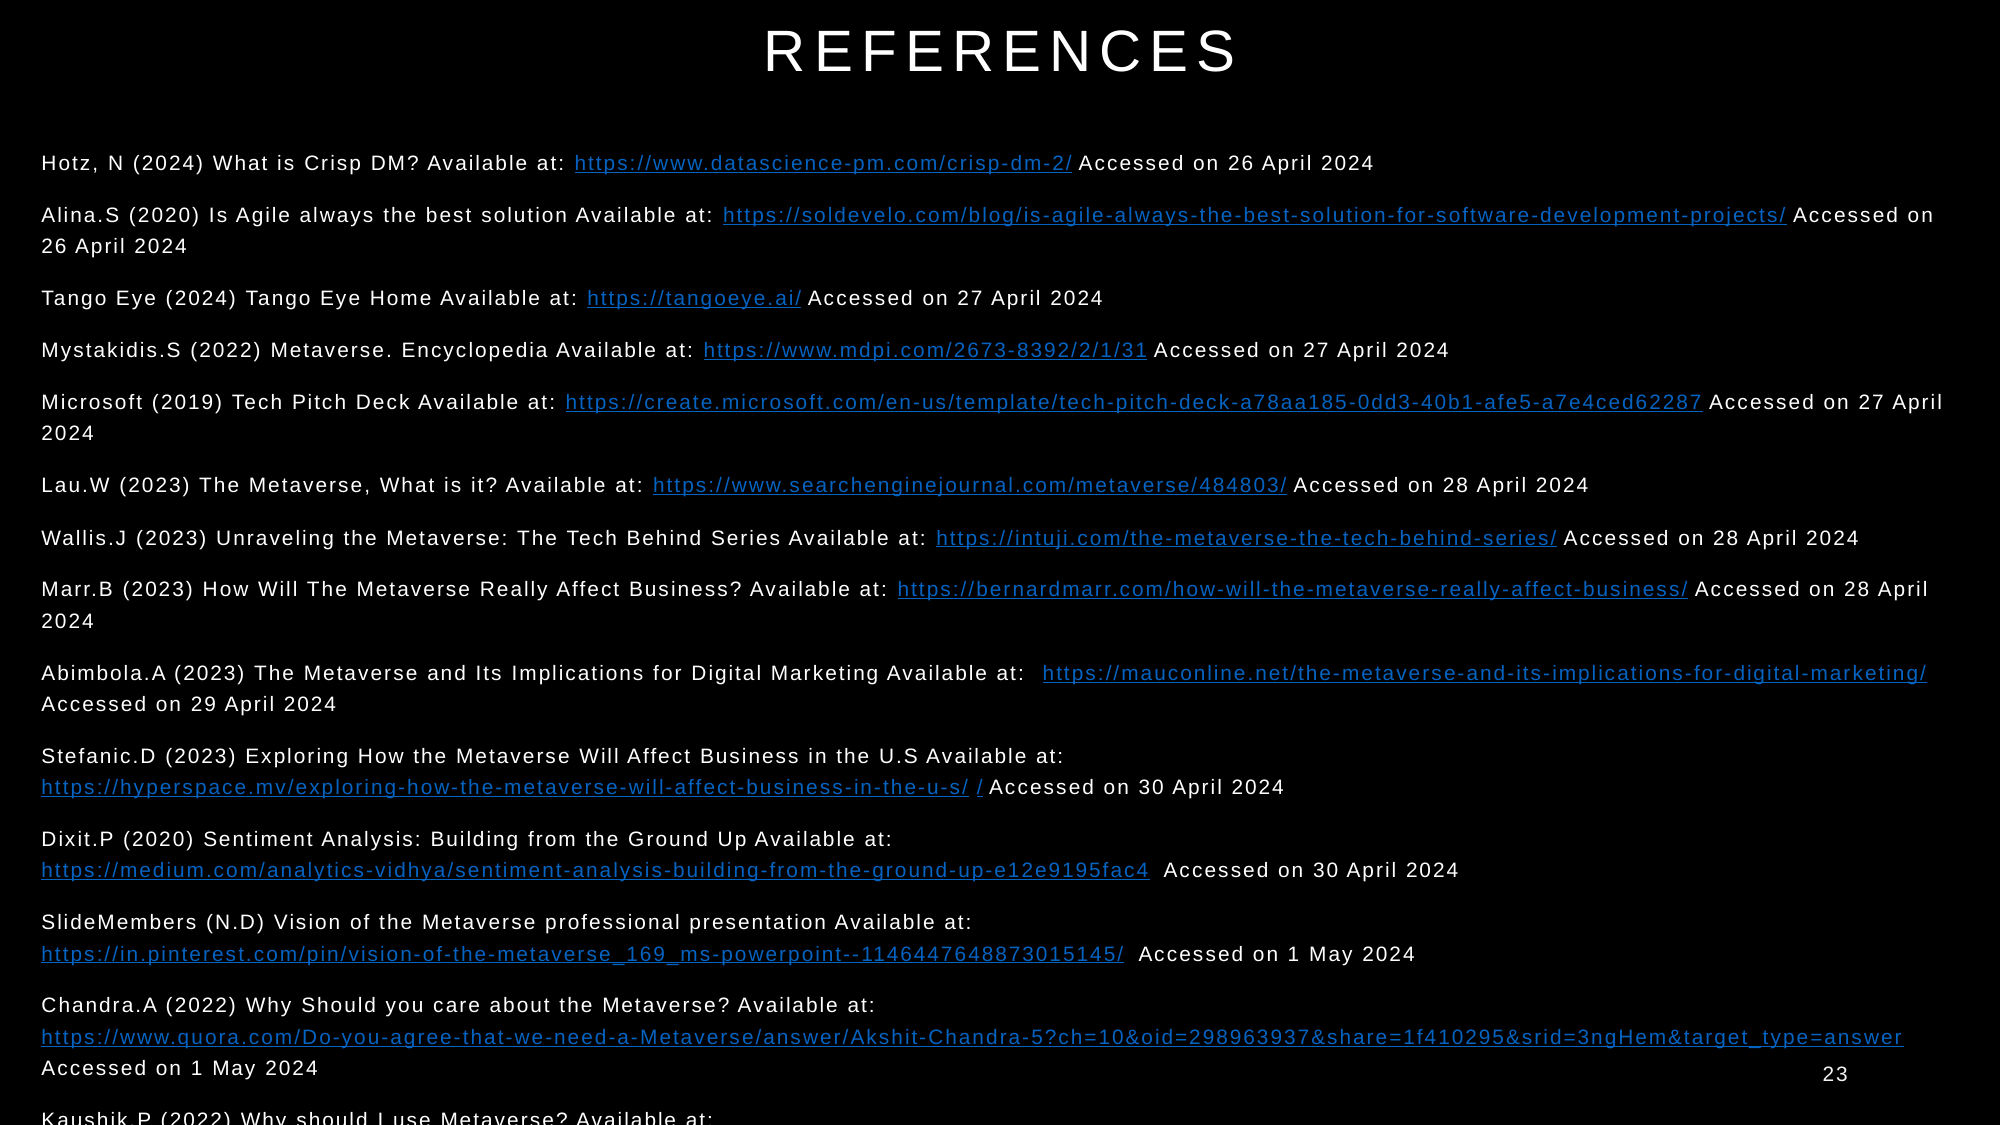

# references
Hotz, N (2024) What is Crisp DM? Available at: https://www.datascience-pm.com/crisp-dm-2/ Accessed on 26 April 2024
Alina.S (2020) Is Agile always the best solution Available at: https://soldevelo.com/blog/is-agile-always-the-best-solution-for-software-development-projects/ Accessed on 26 April 2024
Tango Eye (2024) Tango Eye Home Available at: https://tangoeye.ai/ Accessed on 27 April 2024
Mystakidis.S (2022) Metaverse. Encyclopedia Available at: https://www.mdpi.com/2673-8392/2/1/31 Accessed on 27 April 2024
Microsoft (2019) Tech Pitch Deck Available at: https://create.microsoft.com/en-us/template/tech-pitch-deck-a78aa185-0dd3-40b1-afe5-a7e4ced62287 Accessed on 27 April 2024
Lau.W (2023) The Metaverse, What is it? Available at: https://www.searchenginejournal.com/metaverse/484803/ Accessed on 28 April 2024
Wallis.J (2023) Unraveling the Metaverse: The Tech Behind Series Available at: https://intuji.com/the-metaverse-the-tech-behind-series/ Accessed on 28 April 2024
Marr.B (2023) How Will The Metaverse Really Affect Business? Available at: https://bernardmarr.com/how-will-the-metaverse-really-affect-business/ Accessed on 28 April 2024
Abimbola.A (2023) The Metaverse and Its Implications for Digital Marketing Available at:  https://mauconline.net/the-metaverse-and-its-implications-for-digital-marketing/ Accessed on 29 April 2024
Stefanic.D (2023) Exploring How the Metaverse Will Affect Business in the U.S Available at: https://hyperspace.mv/exploring-how-the-metaverse-will-affect-business-in-the-u-s/ / Accessed on 30 April 2024
Dixit.P (2020) Sentiment Analysis: Building from the Ground Up Available at: https://medium.com/analytics-vidhya/sentiment-analysis-building-from-the-ground-up-e12e9195fac4  Accessed on 30 April 2024
SlideMembers (N.D) Vision of the Metaverse professional presentation Available at: https://in.pinterest.com/pin/vision-of-the-metaverse_169_ms-powerpoint--1146447648873015145/  Accessed on 1 May 2024
Chandra.A (2022) Why Should you care about the Metaverse? Available at: https://www.quora.com/Do-you-agree-that-we-need-a-Metaverse/answer/Akshit-Chandra-5?ch=10&oid=298963937&share=1f410295&srid=3ngHem&target_type=answer Accessed on 1 May 2024
Kaushik.P (2022) Why should I use Metaverse? Available at: https://www.quora.com/Do-you-agree-that-we-need-a-Metaverse/answer/Prince-Kaushik-27?ch=10&oid=306307523&share=3f2e91d1&srid=3ngHem&target_type=answer Accessed on 1 May 2024
23